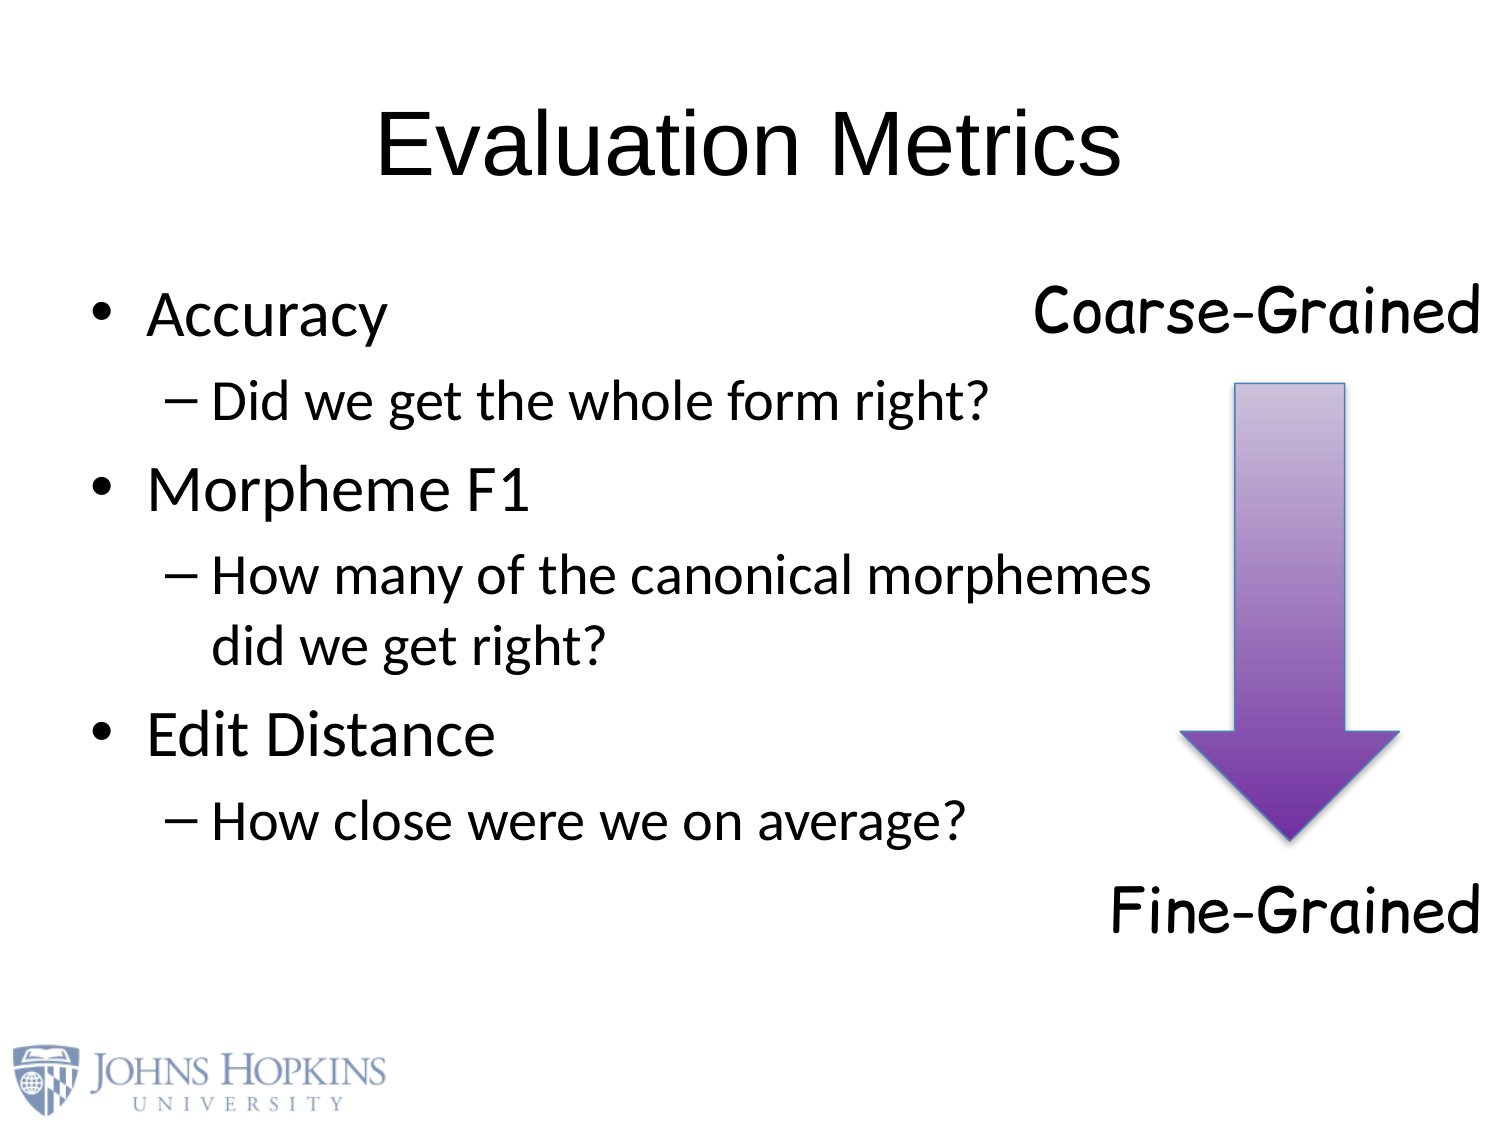

# Evaluation Metrics
Accuracy
Did we get the whole form right?
Morpheme F1
How many of the canonical morphemes did we get right?
Edit Distance
How close were we on average?
Coarse-Grained

Fine-Grained